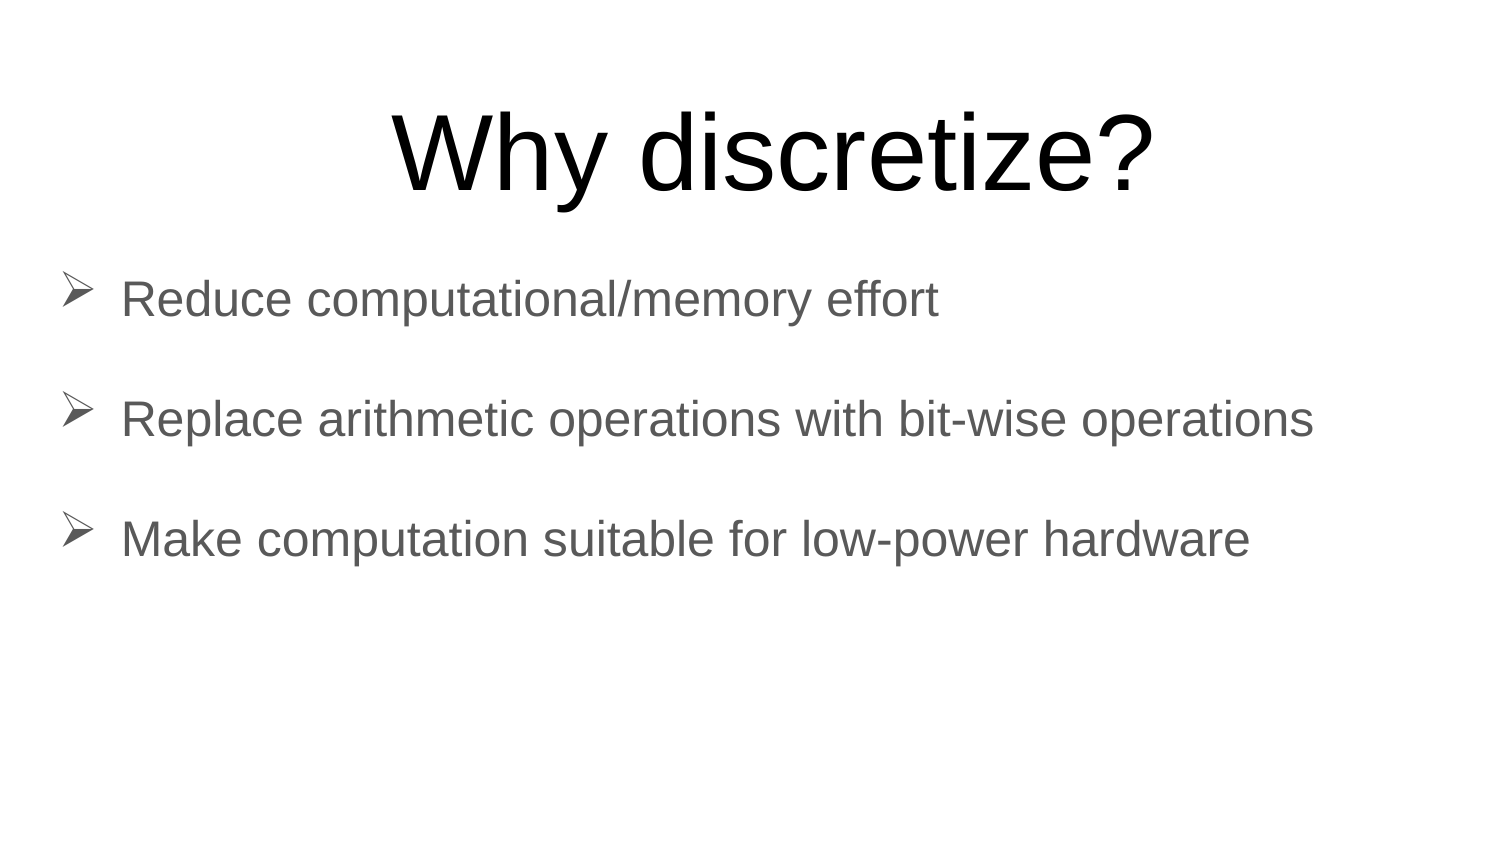

# Why discretize?
Reduce computational/memory effort

Replace arithmetic operations with bit-wise operations

Make computation suitable for low-power hardware